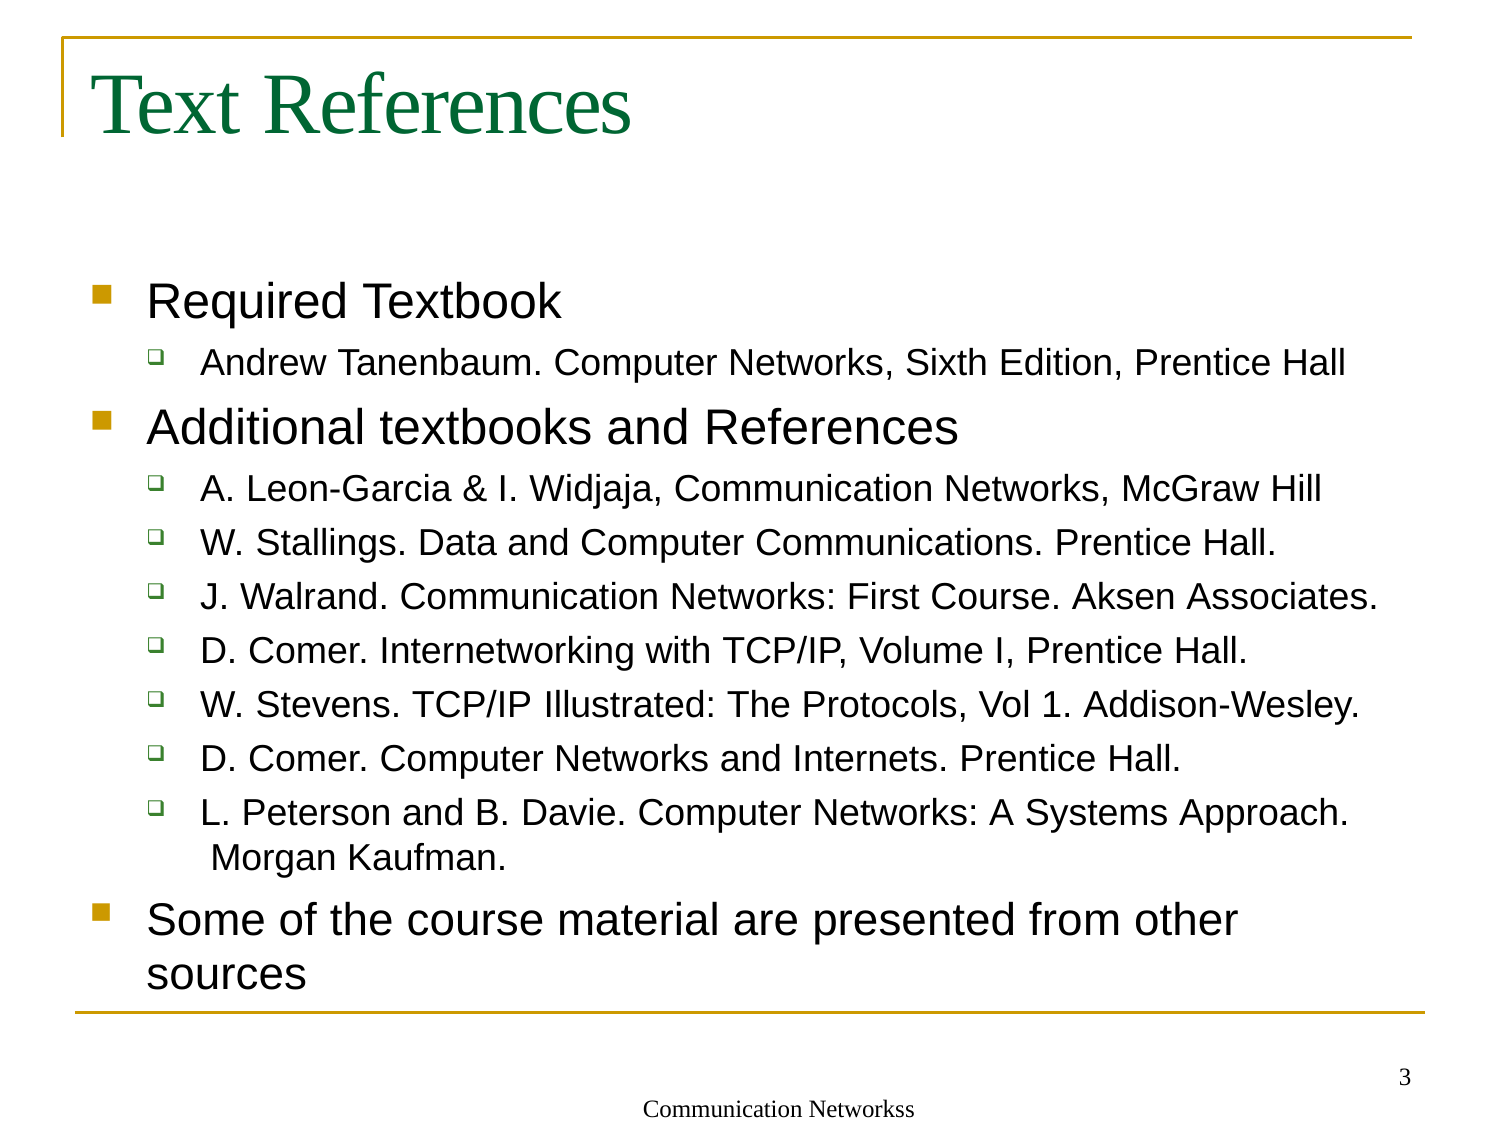

# Text References
Required Textbook
Andrew Tanenbaum. Computer Networks, Sixth Edition, Prentice Hall
Additional textbooks and References
A. Leon-Garcia & I. Widjaja, Communication Networks, McGraw Hill
W. Stallings. Data and Computer Communications. Prentice Hall.
J. Walrand. Communication Networks: First Course. Aksen Associates.
D. Comer. Internetworking with TCP/IP, Volume I, Prentice Hall.
W. Stevens. TCP/IP Illustrated: The Protocols, Vol 1. Addison-Wesley.
D. Comer. Computer Networks and Internets. Prentice Hall.
L. Peterson and B. Davie. Computer Networks: A Systems Approach.  Morgan Kaufman.
Some of the course material are presented from other sources
3
Communication Networkss